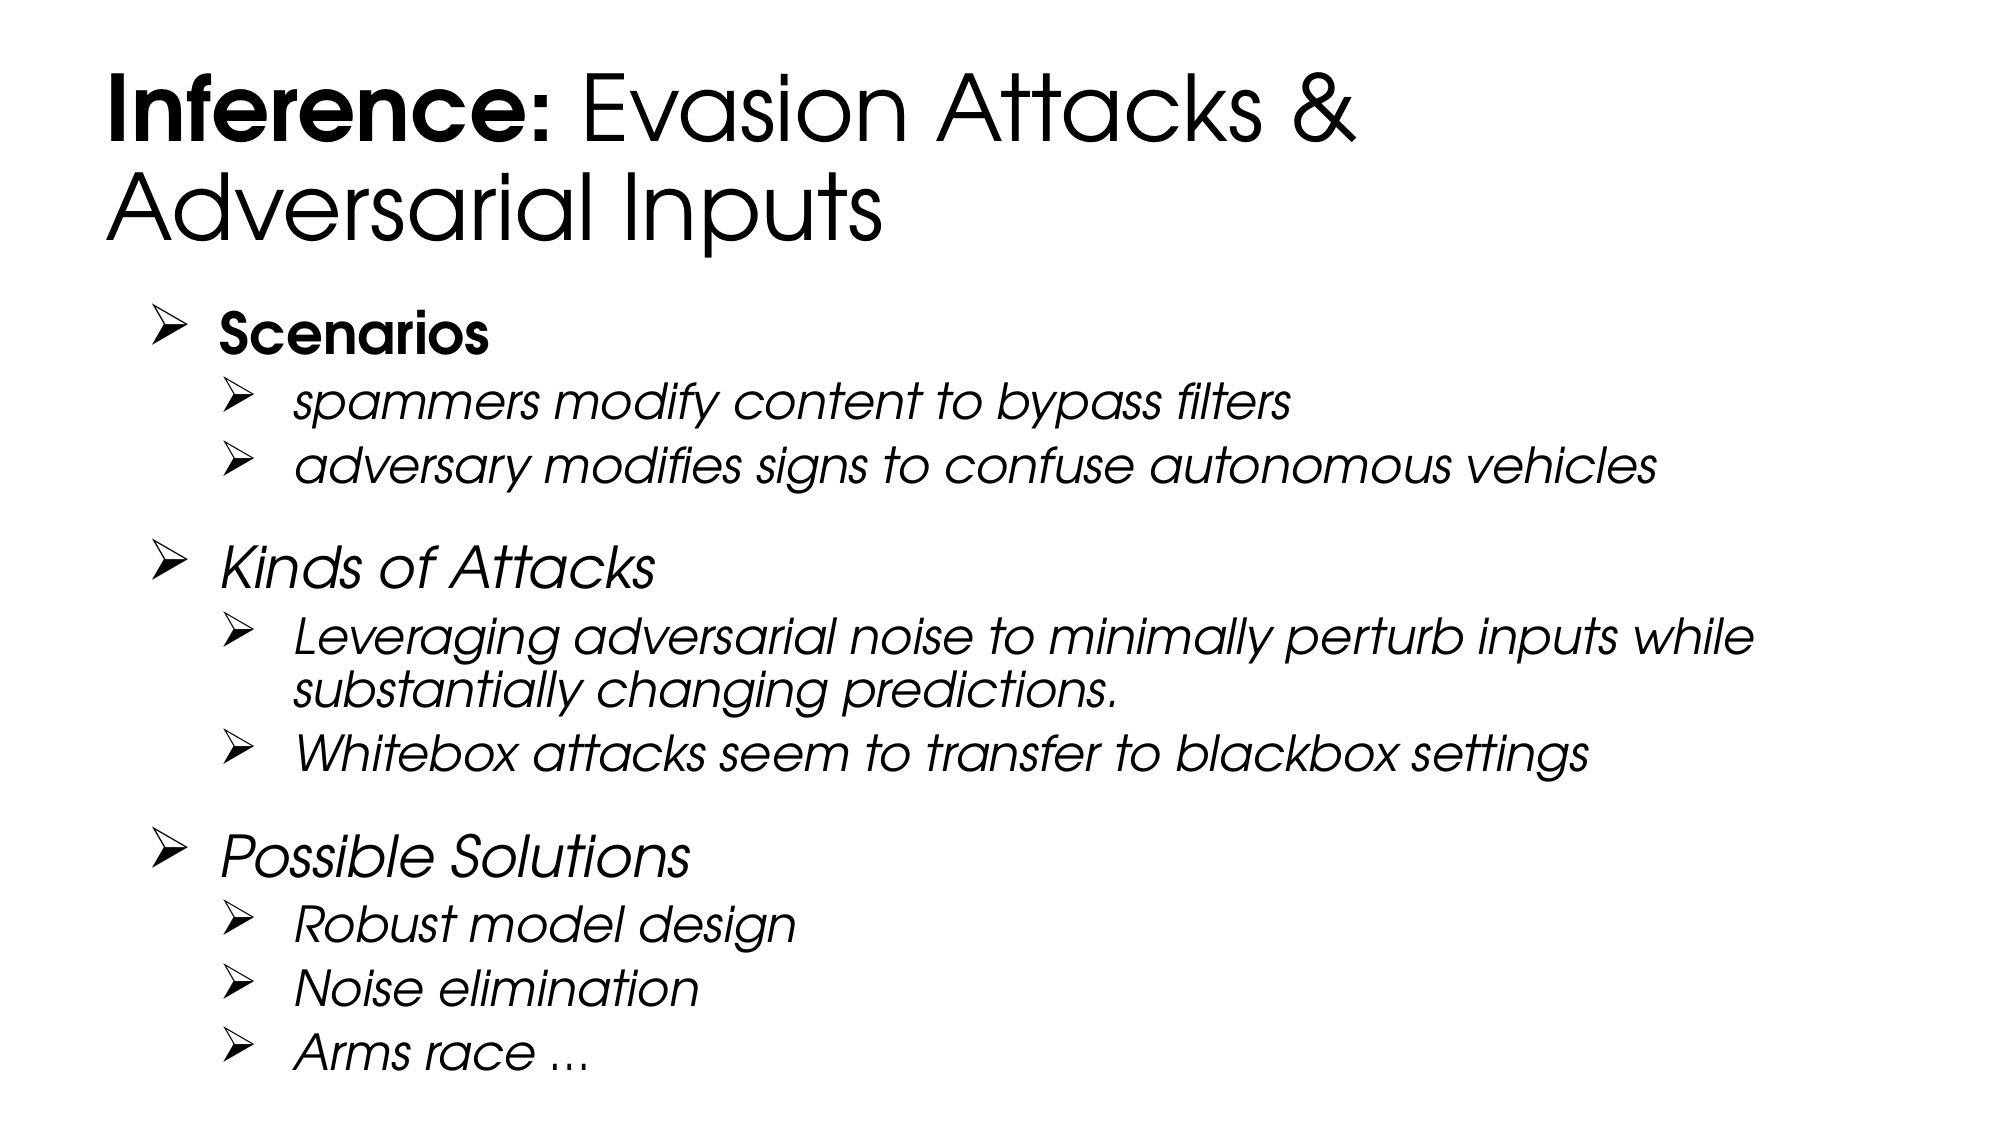

# Inference: Evasion Attacks & Adversarial Inputs
Scenarios
spammers modify content to bypass filters
adversary modifies signs to confuse autonomous vehicles
Kinds of Attacks
Leveraging adversarial noise to minimally perturb inputs while substantially changing predictions.
Whitebox attacks seem to transfer to blackbox settings
Possible Solutions
Robust model design
Noise elimination
Arms race …